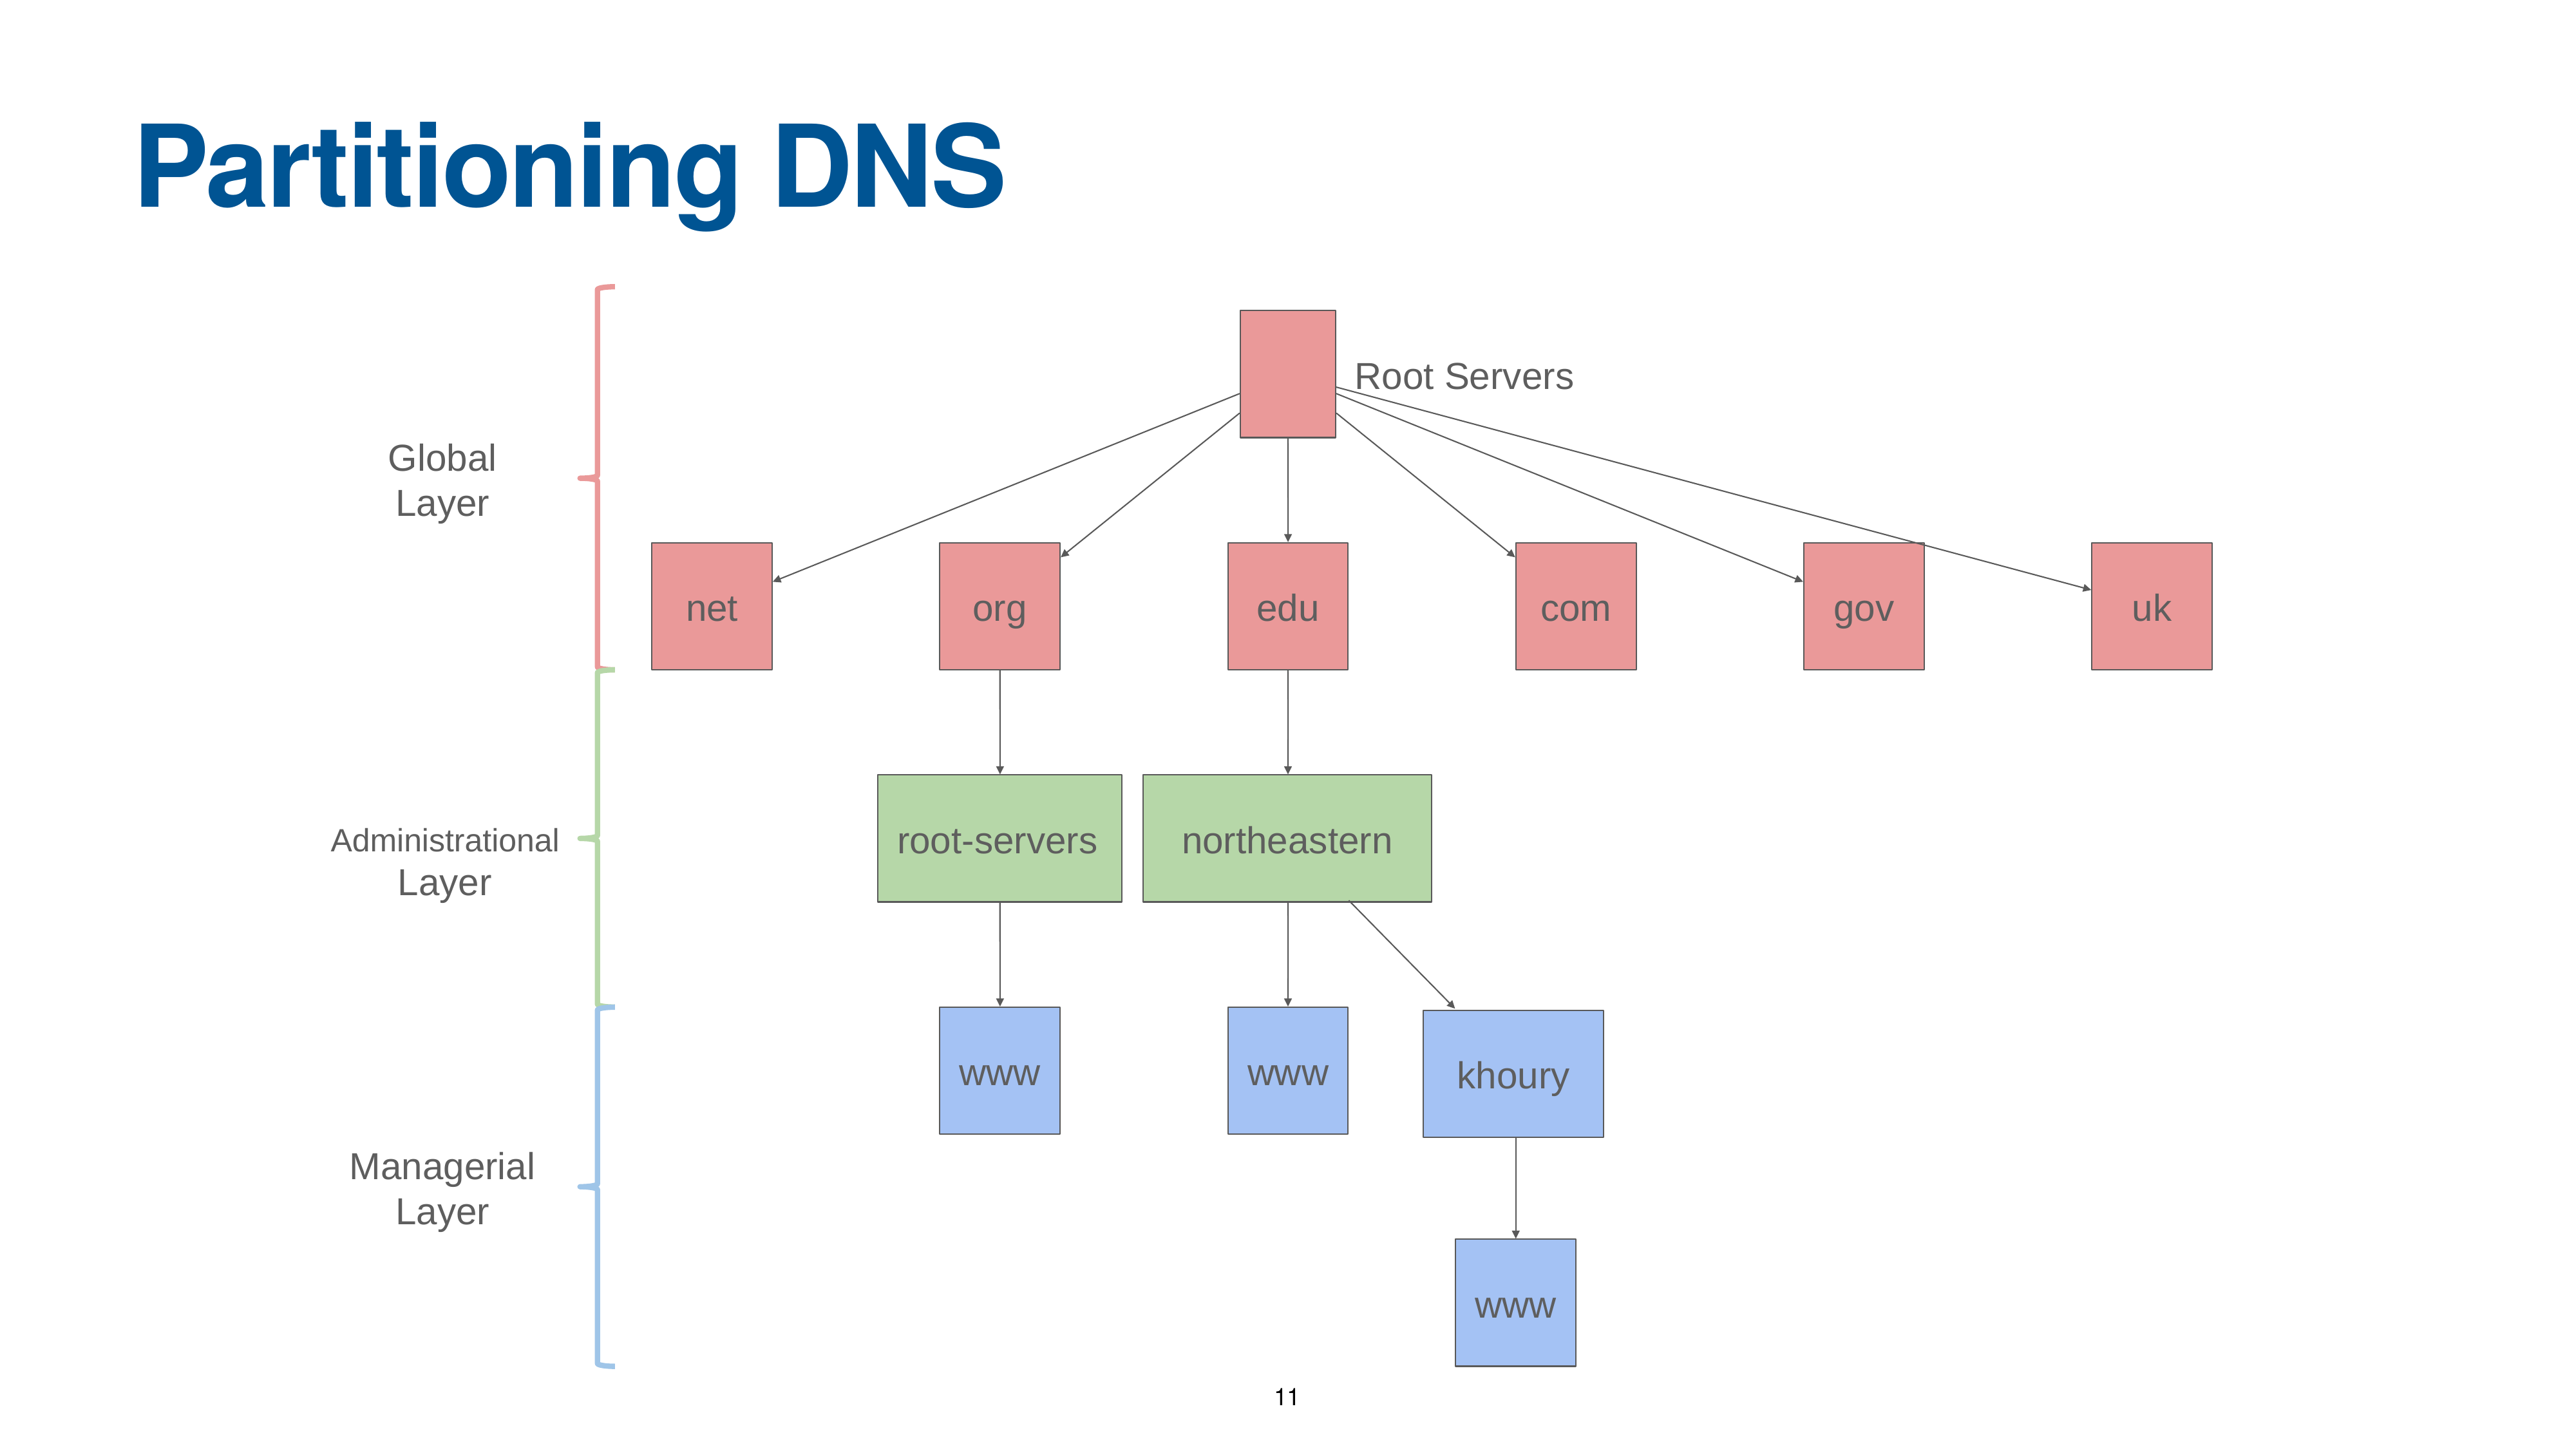

# Partitioning DNS

Root Servers

Global
Layer

net

org

edu

com

gov

uk

northeastern

root-servers
Administrational
Layer

www

www

khoury
Managerial
Layer

www
11